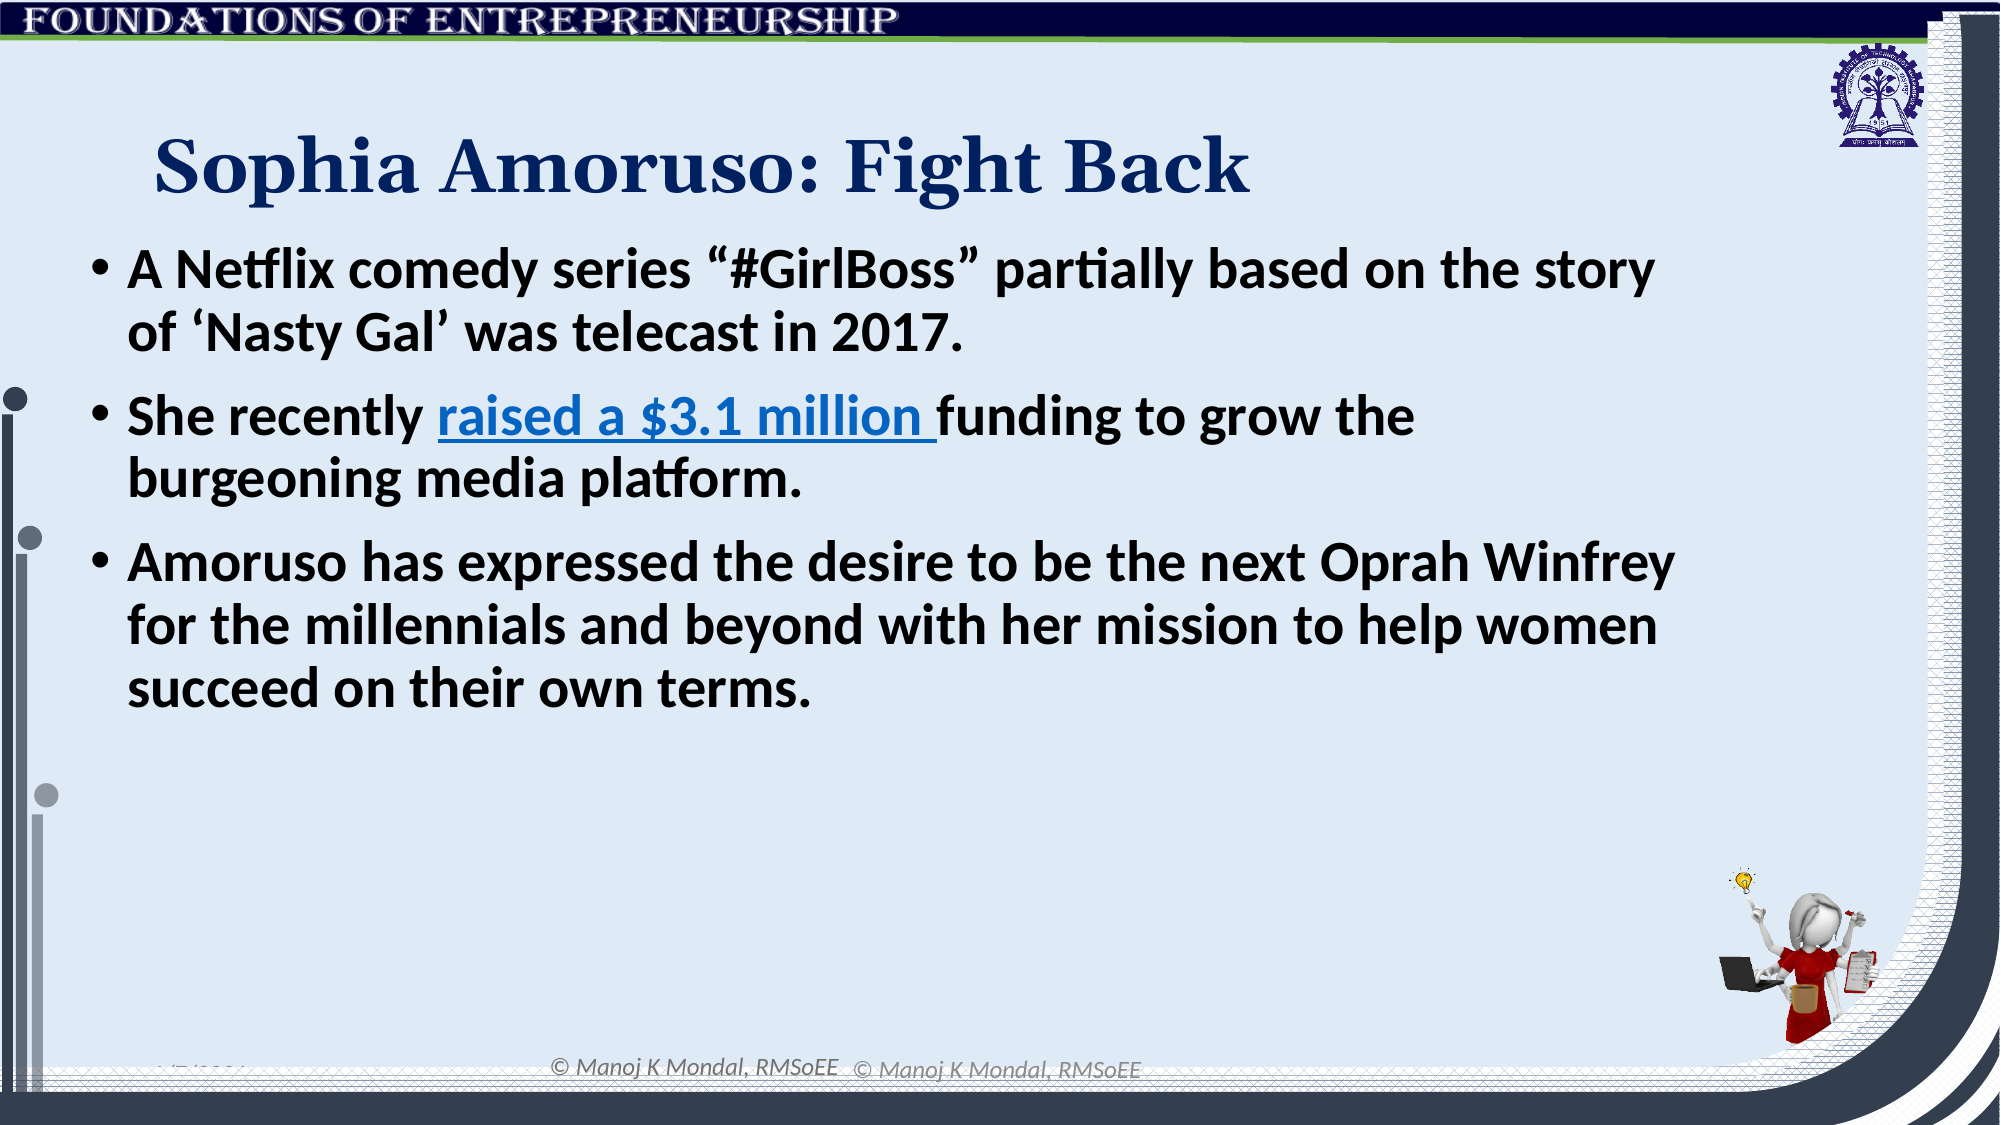

# Sophia Amoruso: Fight Back
A Netflix comedy series “#GirlBoss” partially based on the story of ‘Nasty Gal’ was telecast in 2017.
She recently raised a $3.1 million funding to grow the burgeoning media platform.
Amoruso has expressed the desire to be the next Oprah Winfrey for the millennials and beyond with her mission to help women succeed on their own terms.